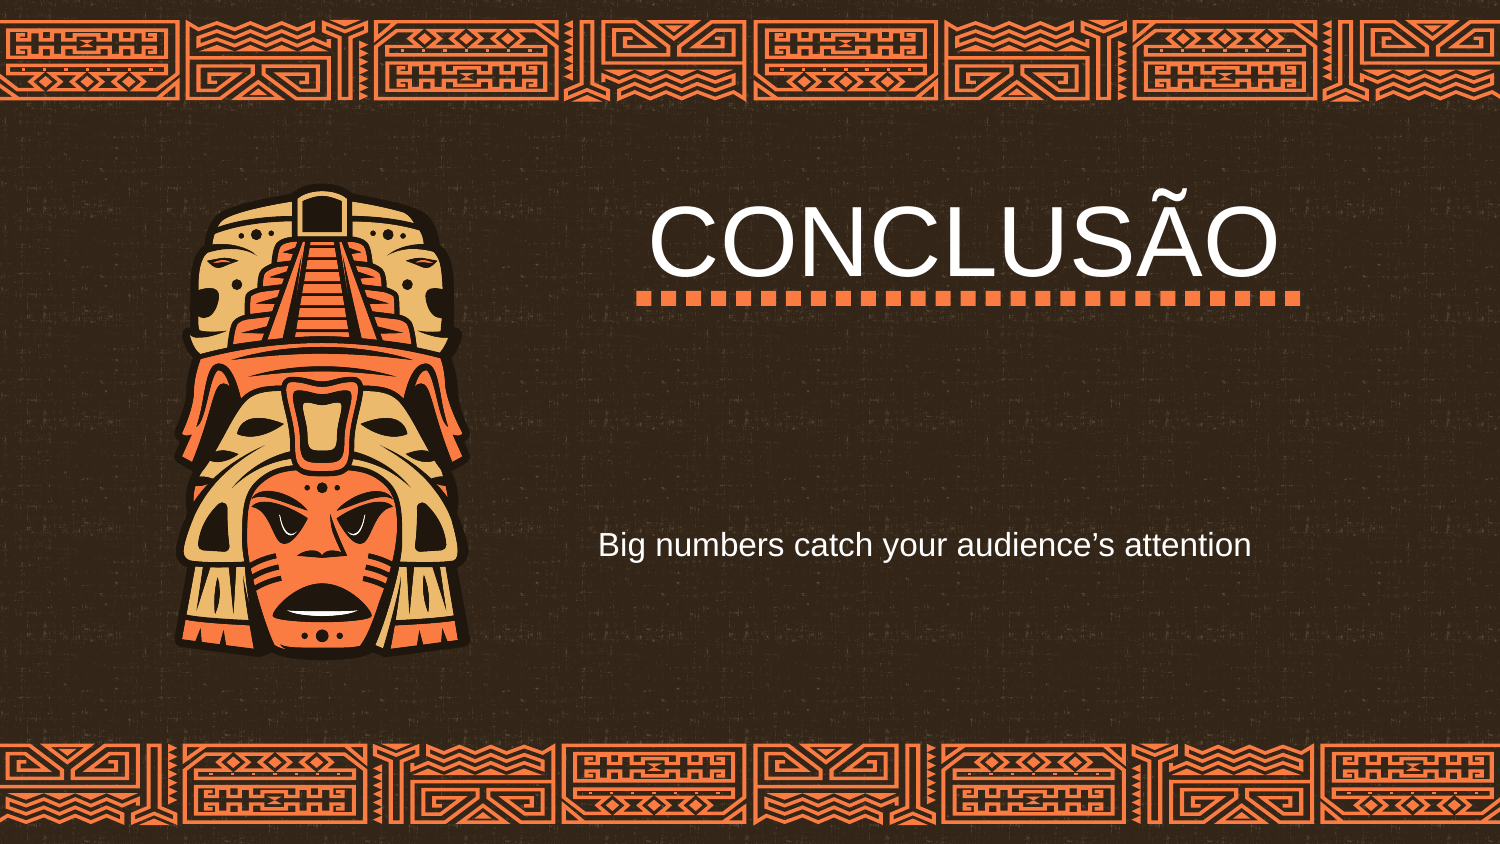

# CONCLUSÃO

Big numbers catch your audience’s attention